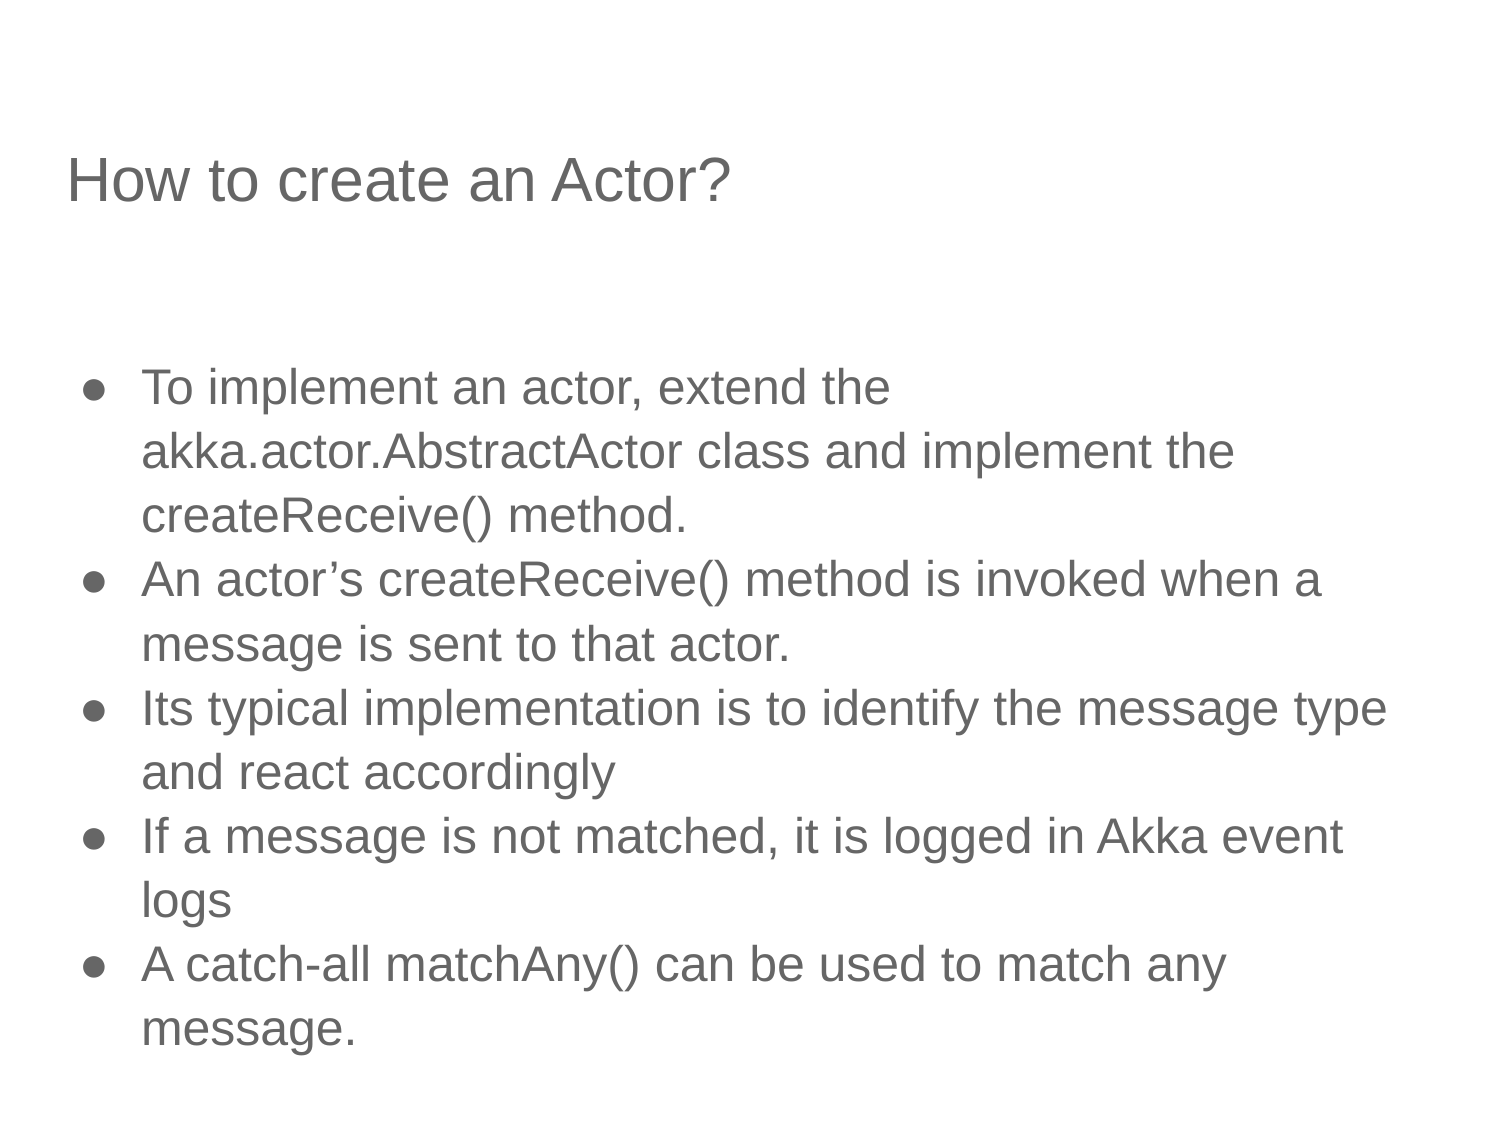

# How to create an Actor?
To implement an actor, extend the akka.actor.AbstractActor class and implement the createReceive() method.
An actor’s createReceive() method is invoked when a message is sent to that actor.
Its typical implementation is to identify the message type and react accordingly
If a message is not matched, it is logged in Akka event logs
A catch-all matchAny() can be used to match any message.